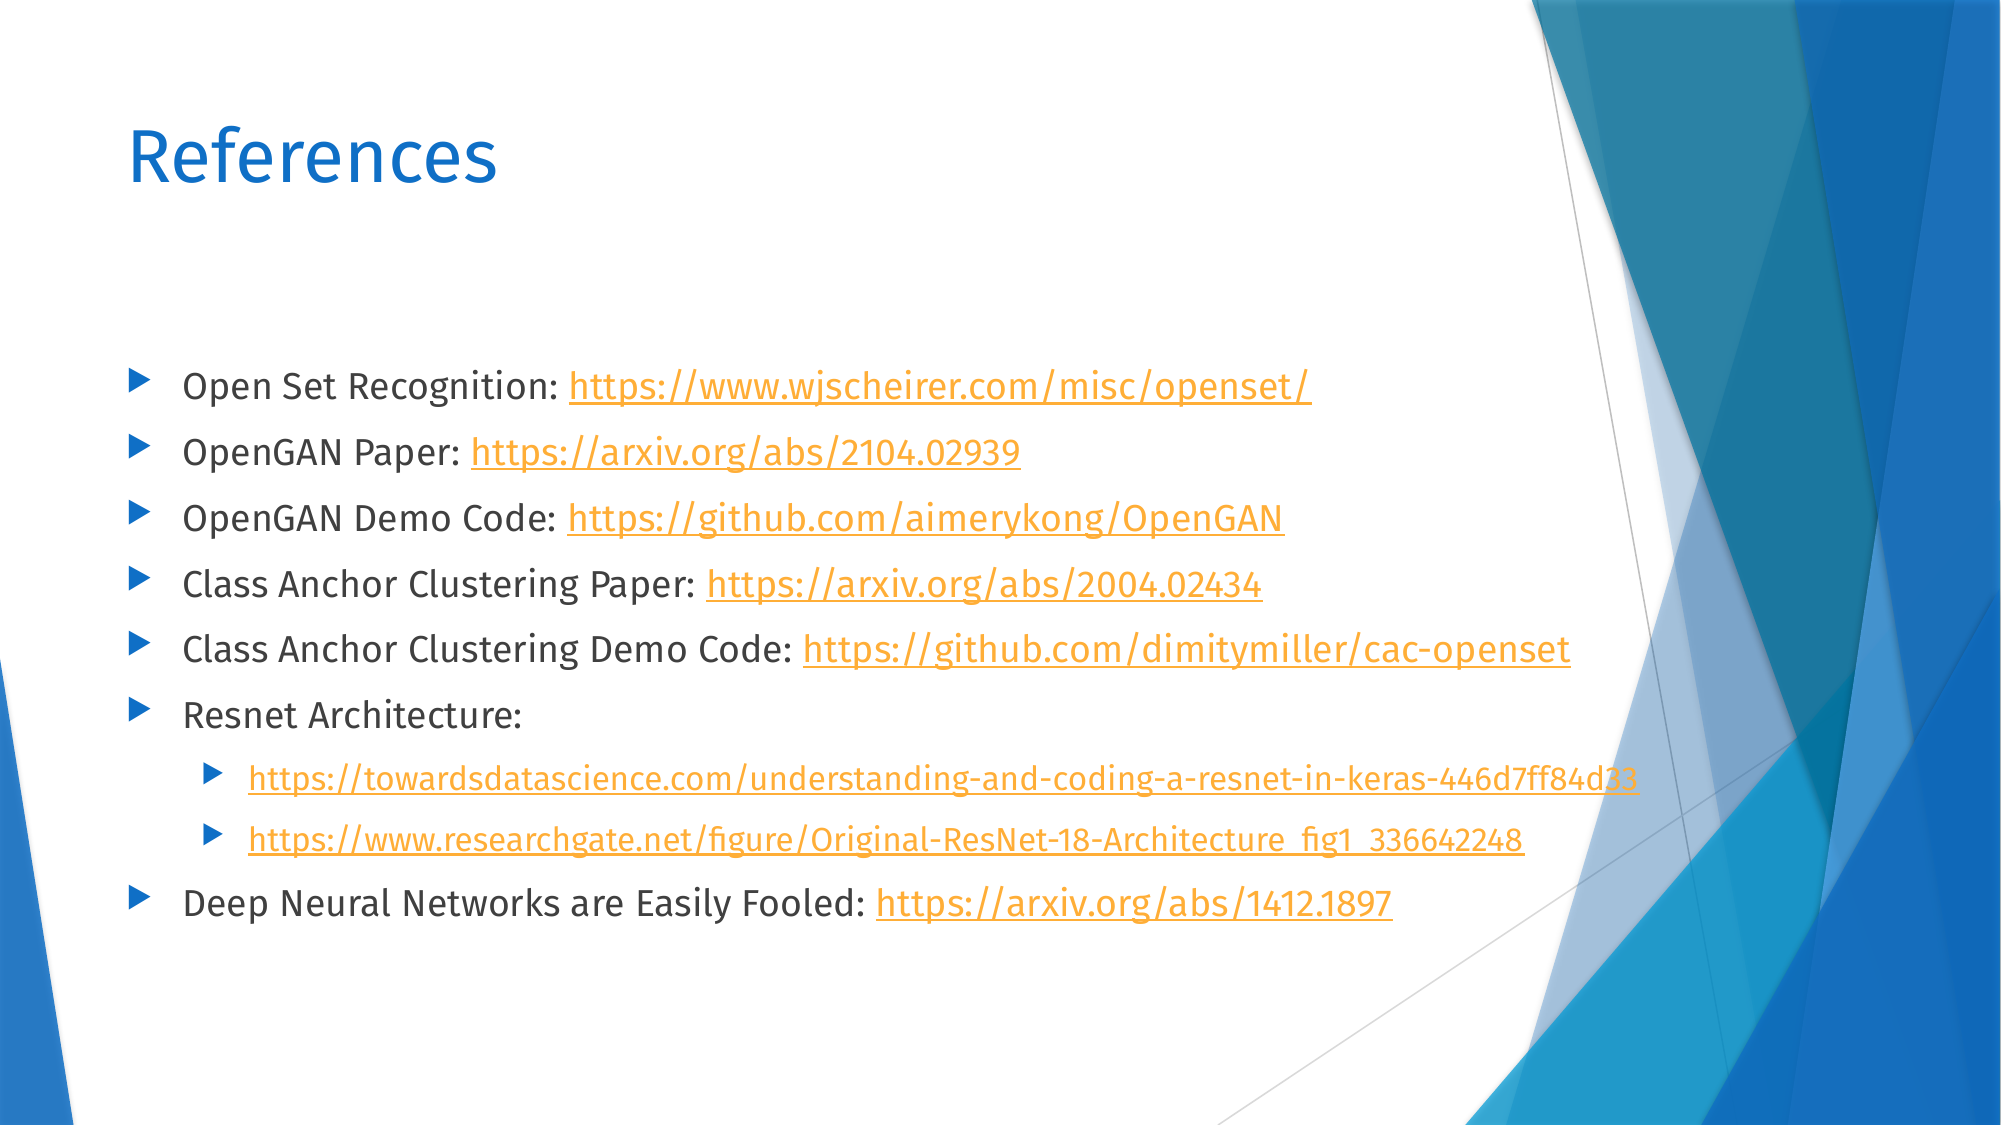

# References
Open Set Recognition: https://www.wjscheirer.com/misc/openset/
OpenGAN Paper: https://arxiv.org/abs/2104.02939
OpenGAN Demo Code: https://github.com/aimerykong/OpenGAN
Class Anchor Clustering Paper: https://arxiv.org/abs/2004.02434
Class Anchor Clustering Demo Code: https://github.com/dimitymiller/cac-openset
Resnet Architecture:
https://towardsdatascience.com/understanding-and-coding-a-resnet-in-keras-446d7ff84d33
https://www.researchgate.net/figure/Original-ResNet-18-Architecture_fig1_336642248
Deep Neural Networks are Easily Fooled: https://arxiv.org/abs/1412.1897